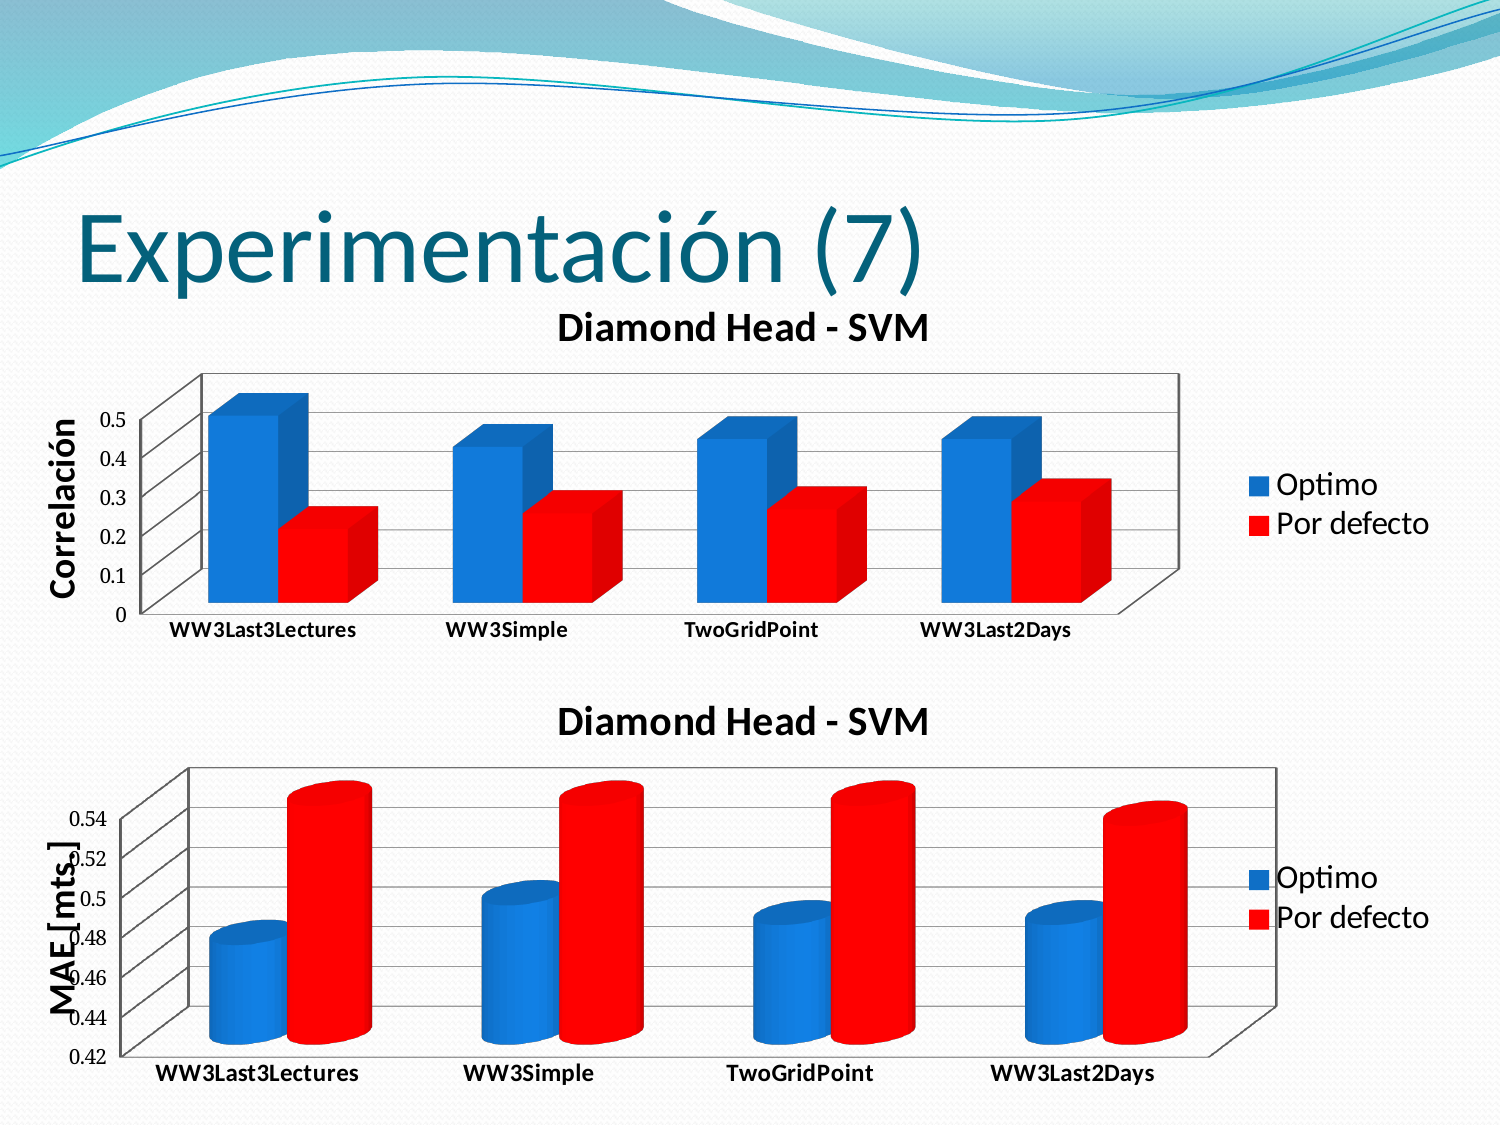

# Experimentación (7)

[unsupported chart]

[unsupported chart]